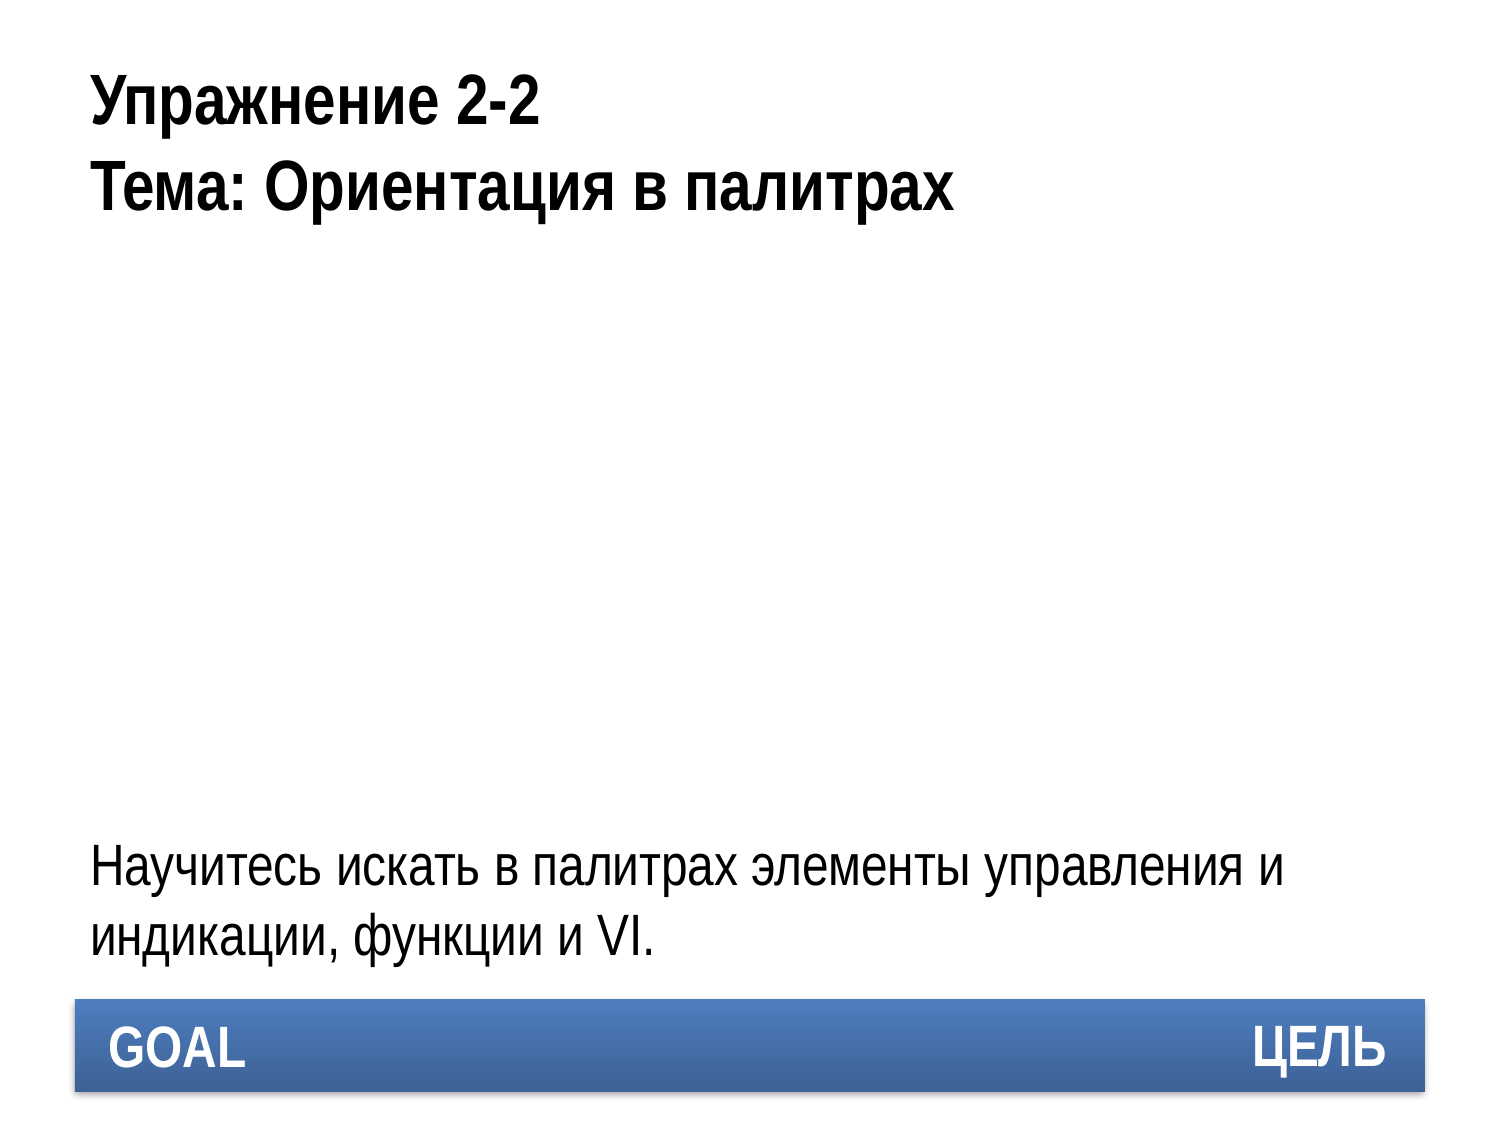

# Упражнение 2-2 Тема: Ориентация в палитрах
Научитесь искать в палитрах элементы управления и индикации, функции и VI.
ЦЕЛЬ